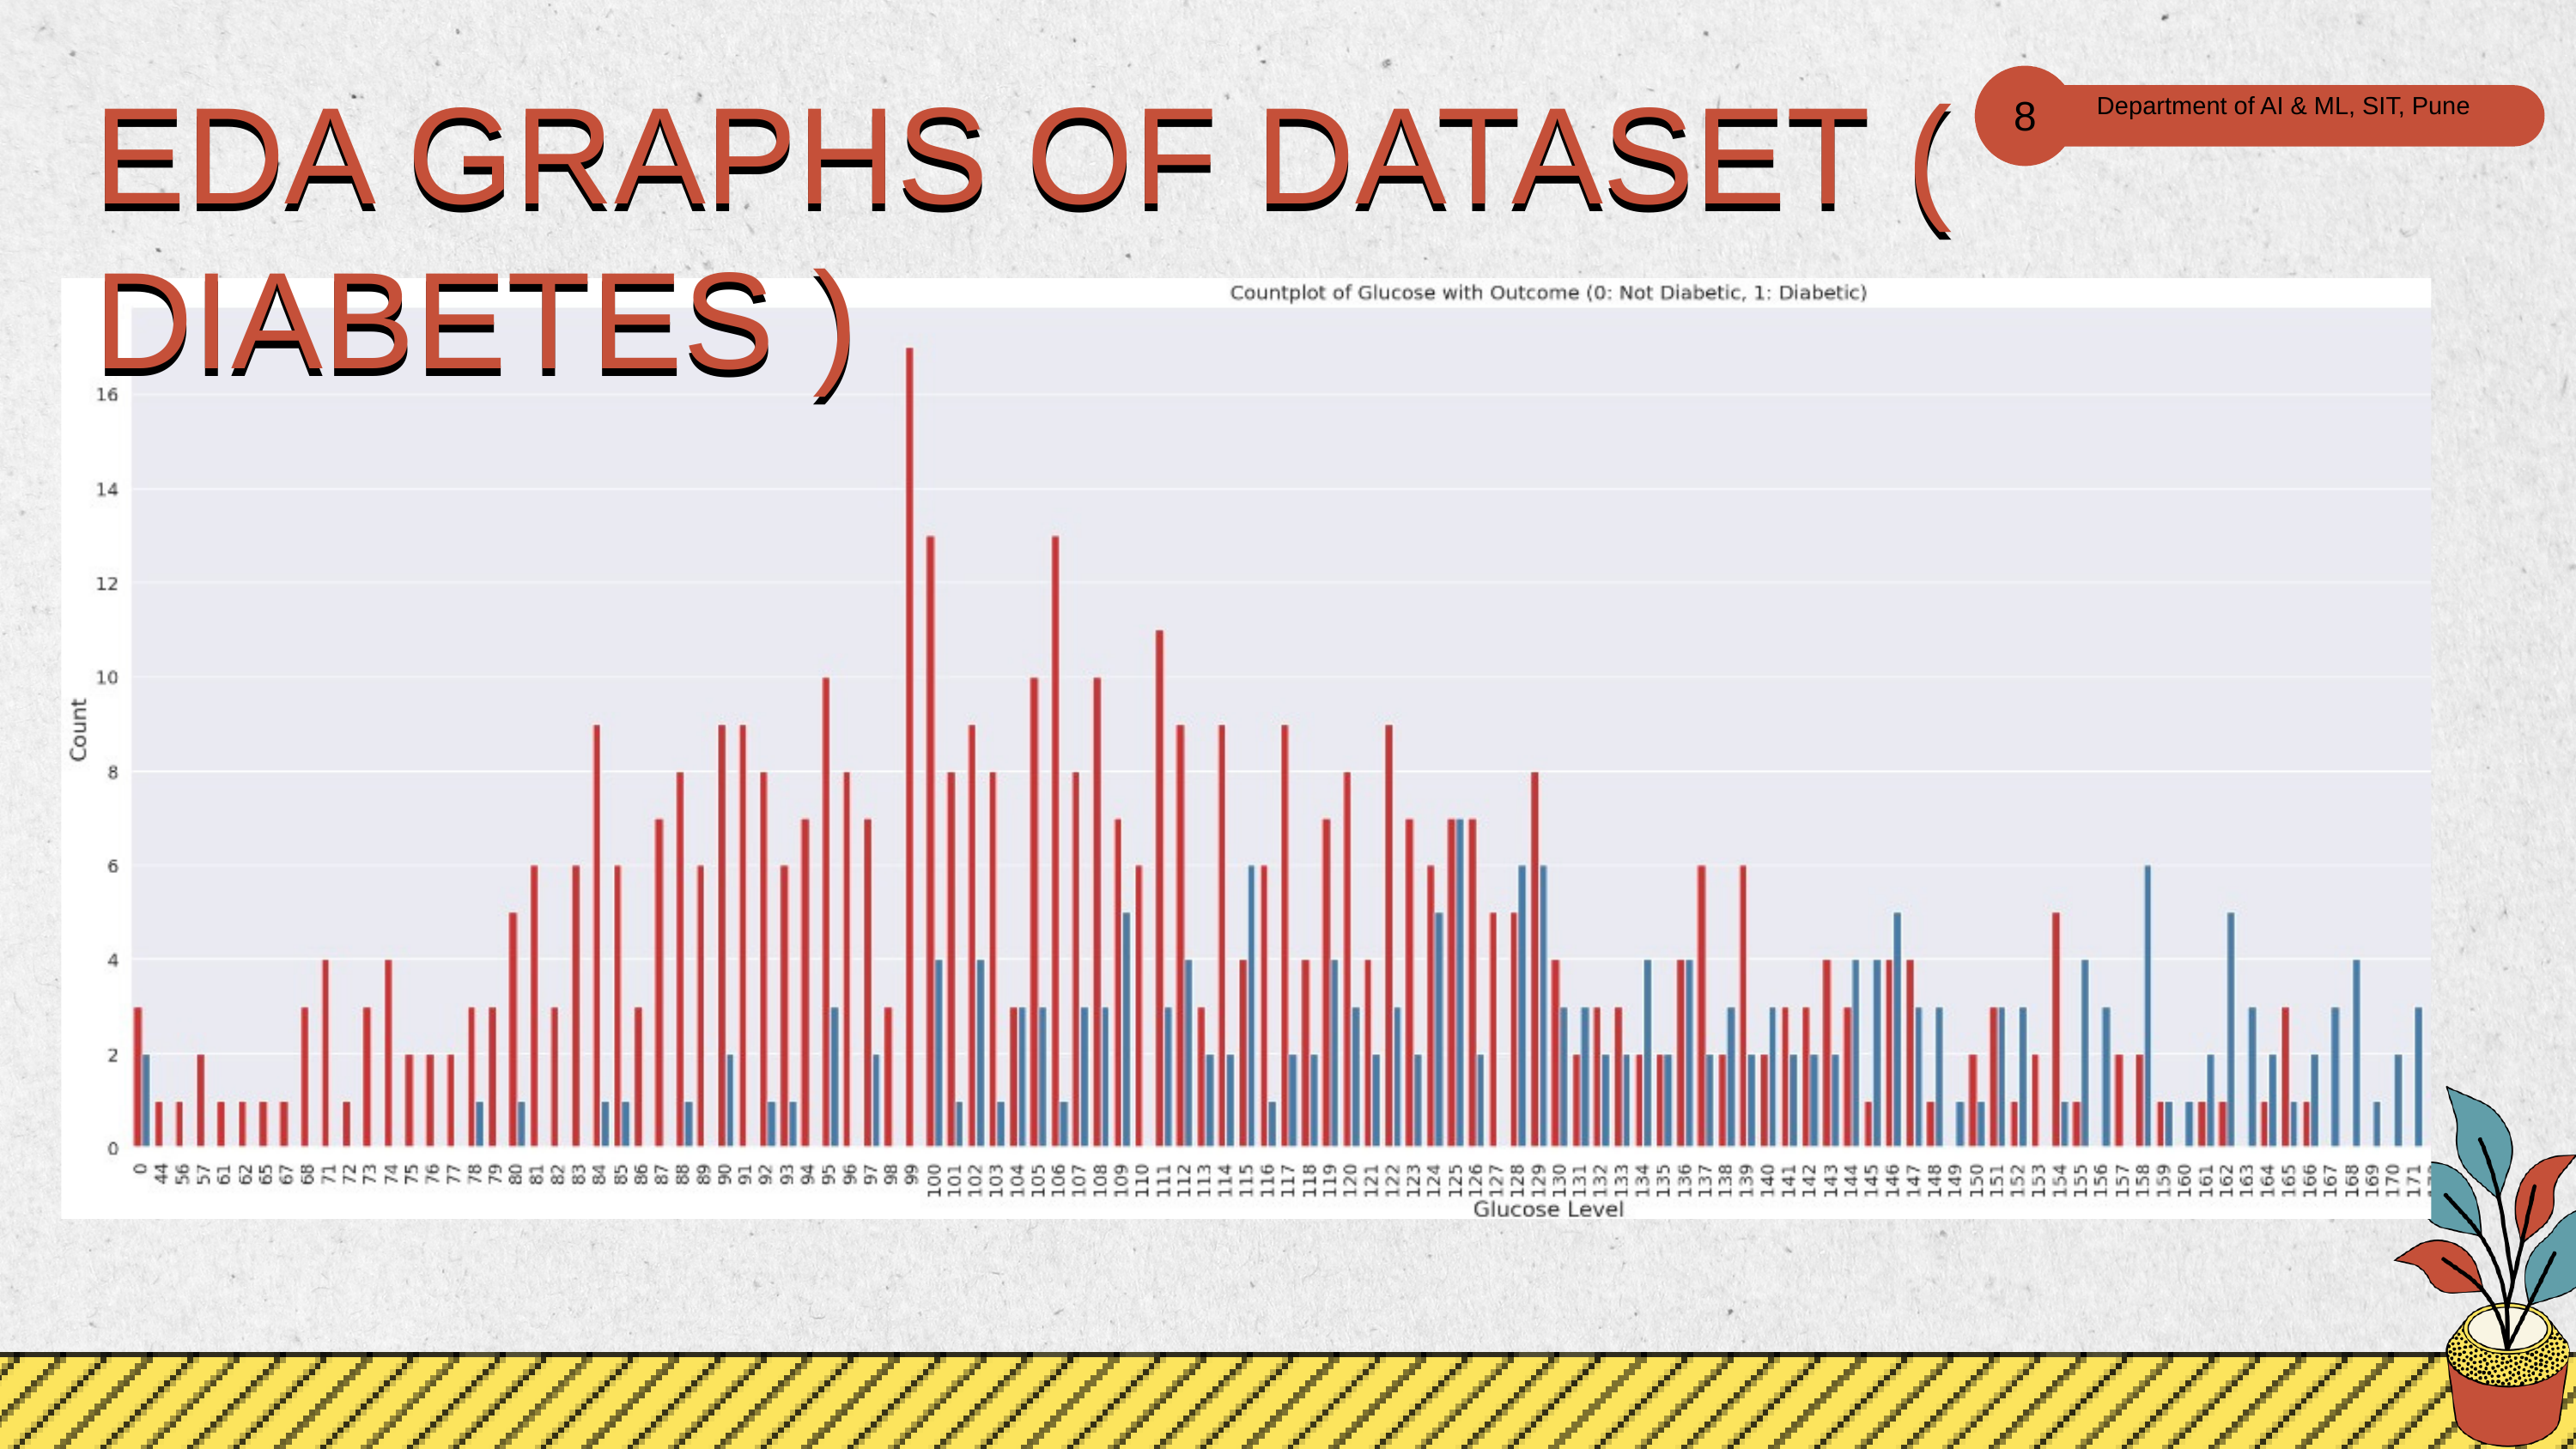

EDA GRAPHS OF DATASET ( DIABETES )

8

       Department of AI & ML, SIT, Pune
EDA GRAPHS OF DATASET ( DIABETES )